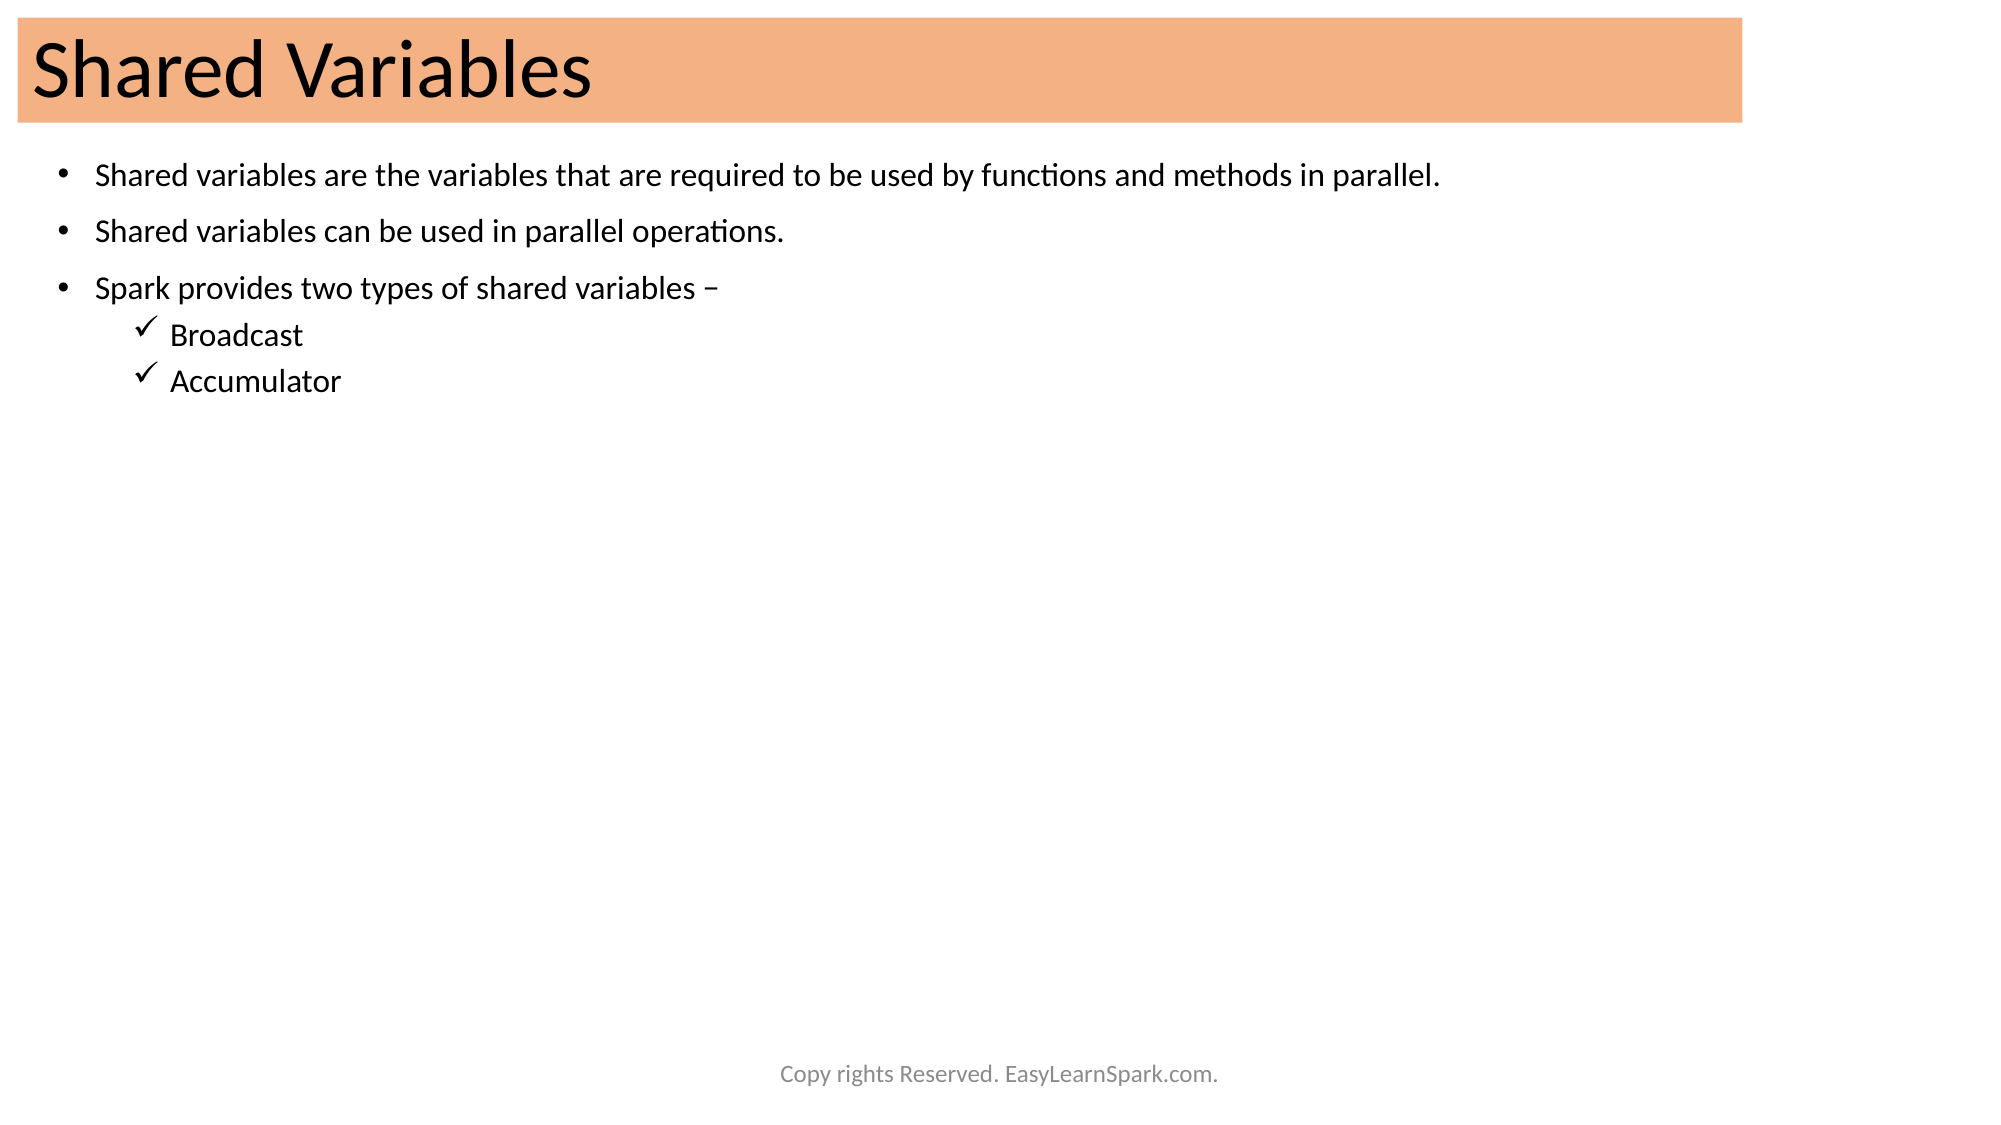

# Shared Variables
Shared variables are the variables that are required to be used by functions and methods in parallel.
Shared variables can be used in parallel operations.
Spark provides two types of shared variables −
Broadcast
Accumulator
Copy rights Reserved. EasyLearnSpark.com.